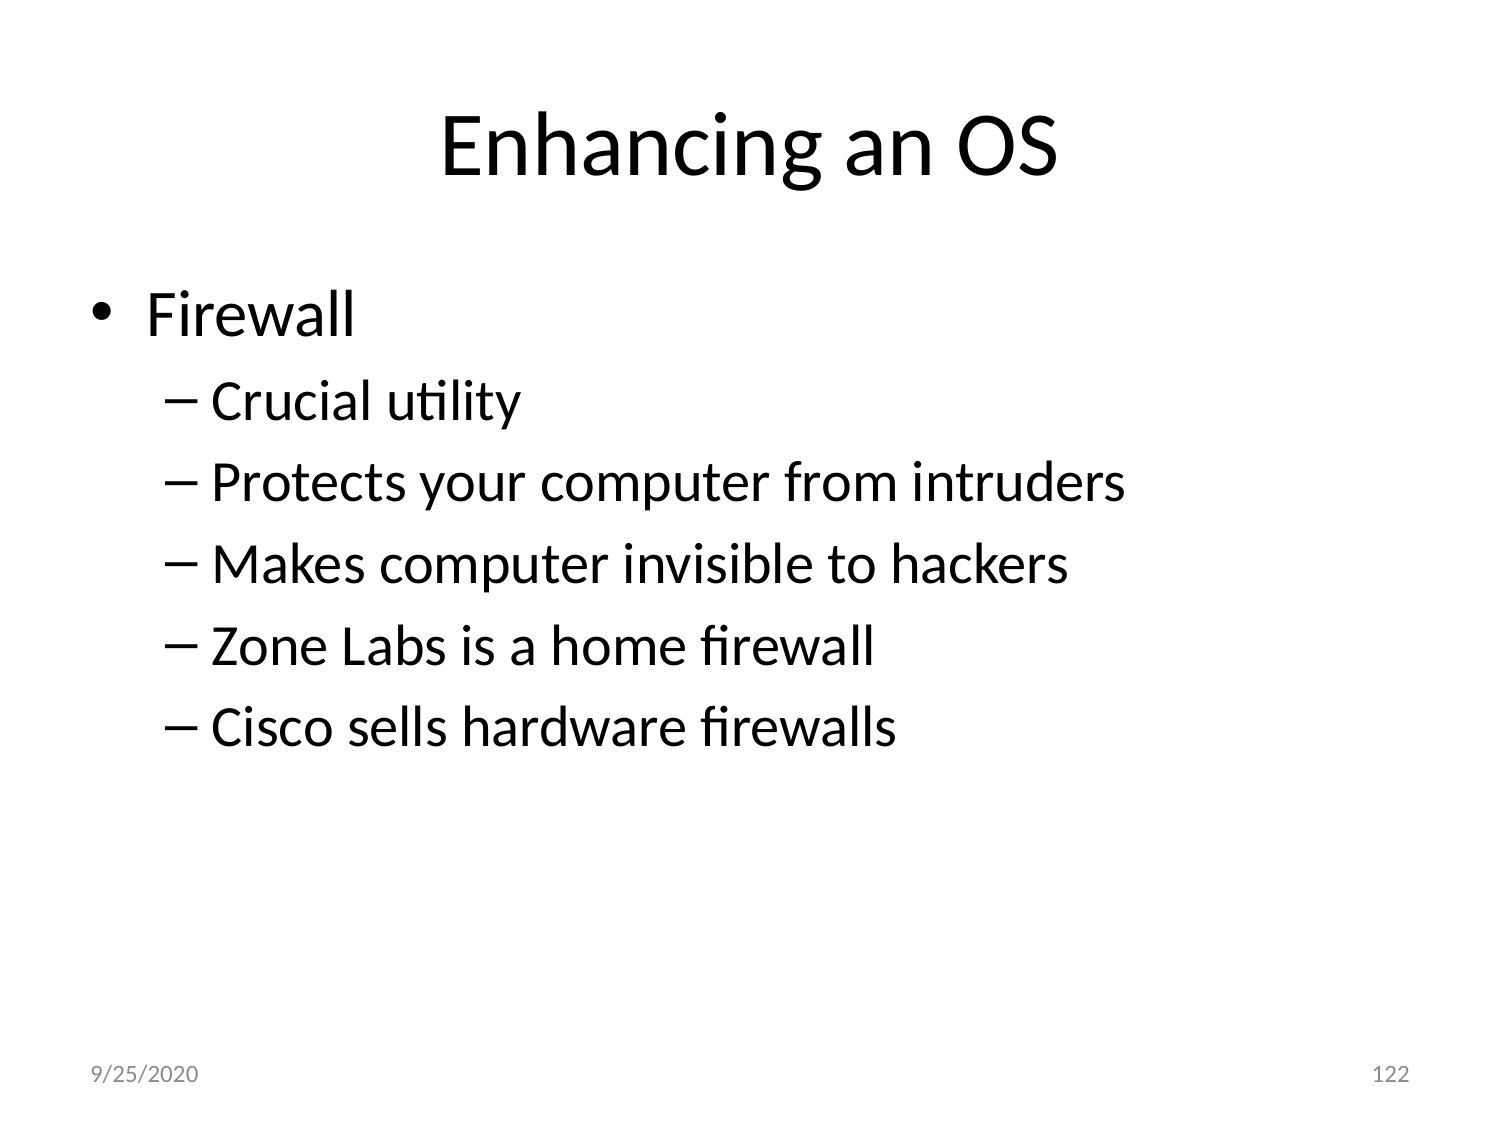

# Enhancing an OS
Firewall
Crucial utility
Protects your computer from intruders
Makes computer invisible to hackers
Zone Labs is a home firewall
Cisco sells hardware firewalls
9/25/2020
122